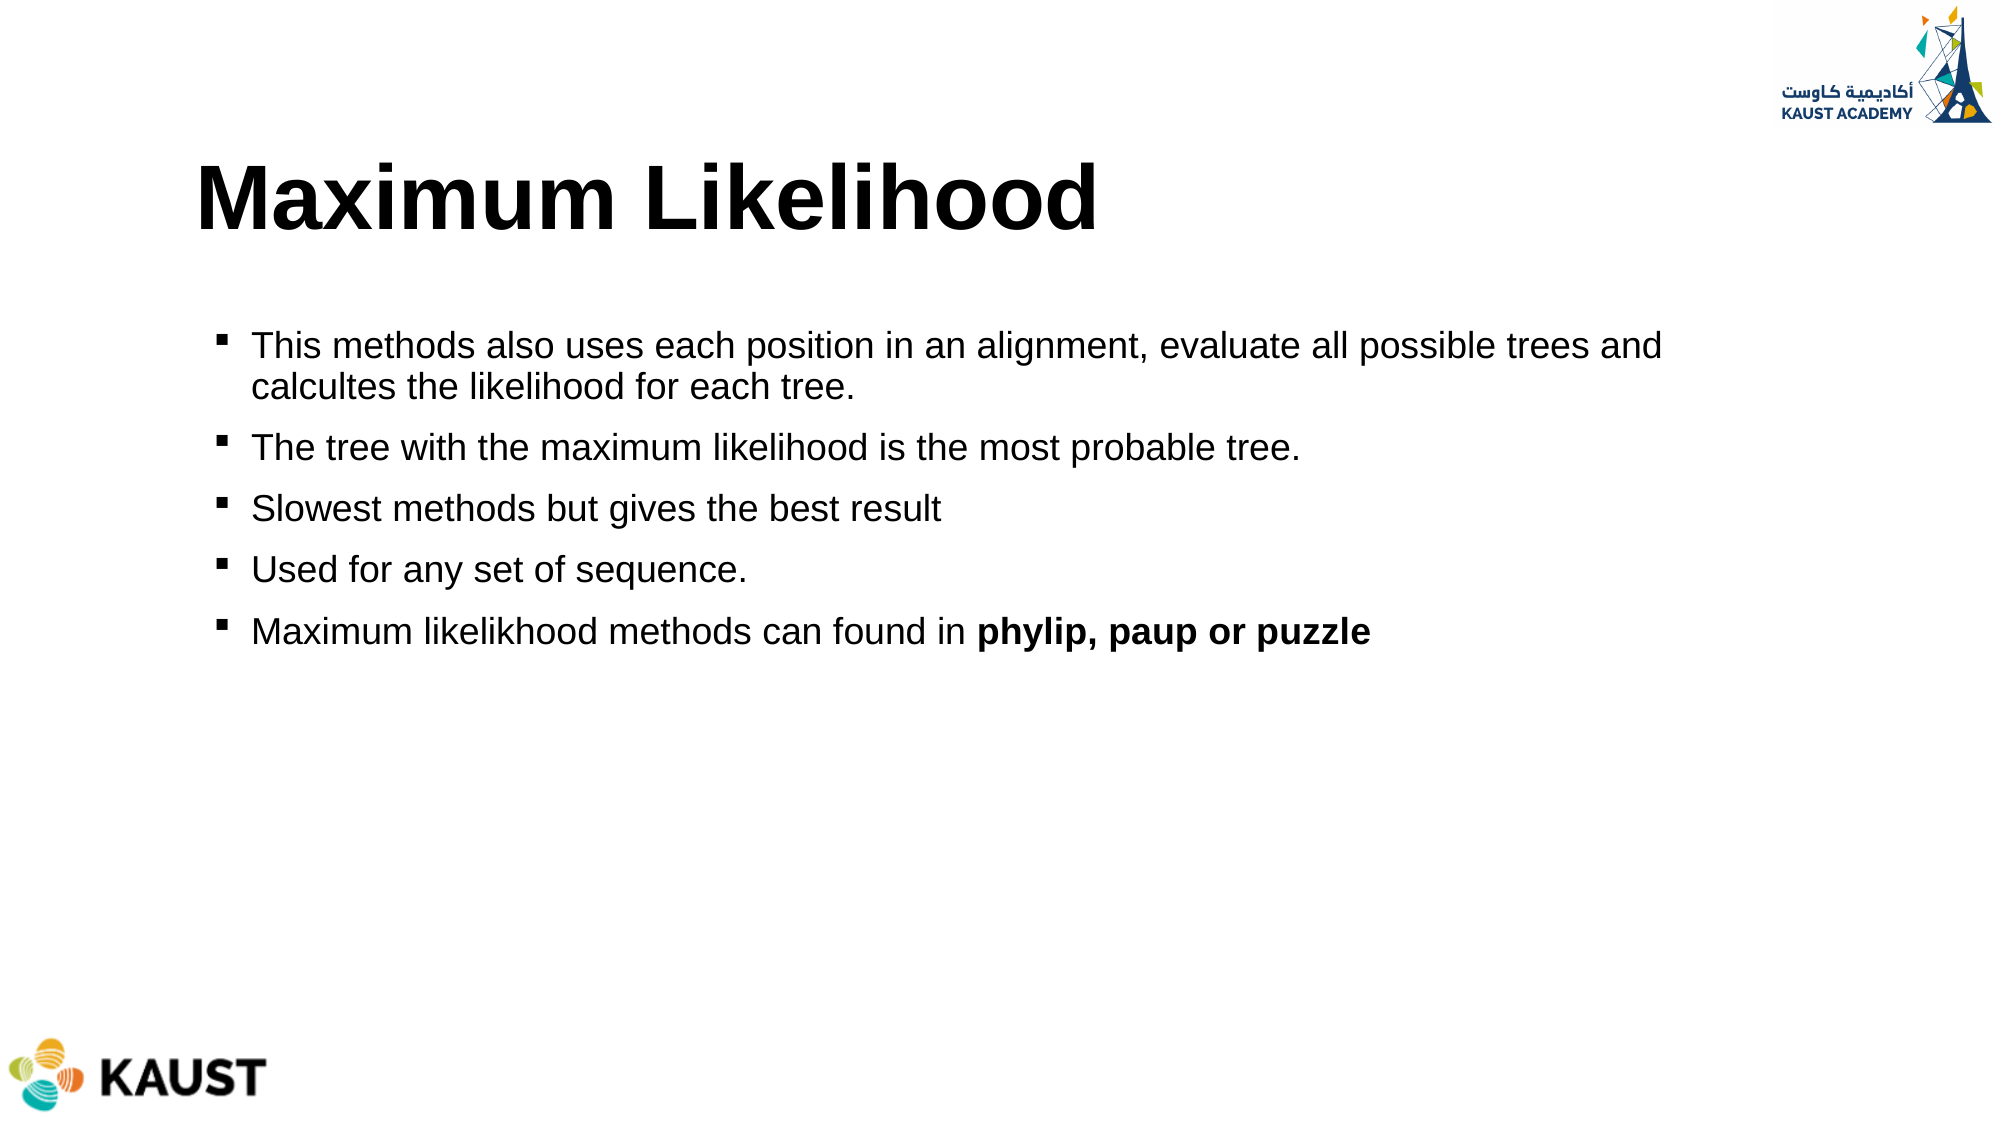

# Maximum Likelihood
This methods also uses each position in an alignment, evaluate all possible trees and calcultes the likelihood for each tree.
The tree with the maximum likelihood is the most probable tree.
Slowest methods but gives the best result
Used for any set of sequence.
Maximum likelikhood methods can found in phylip, paup or puzzle